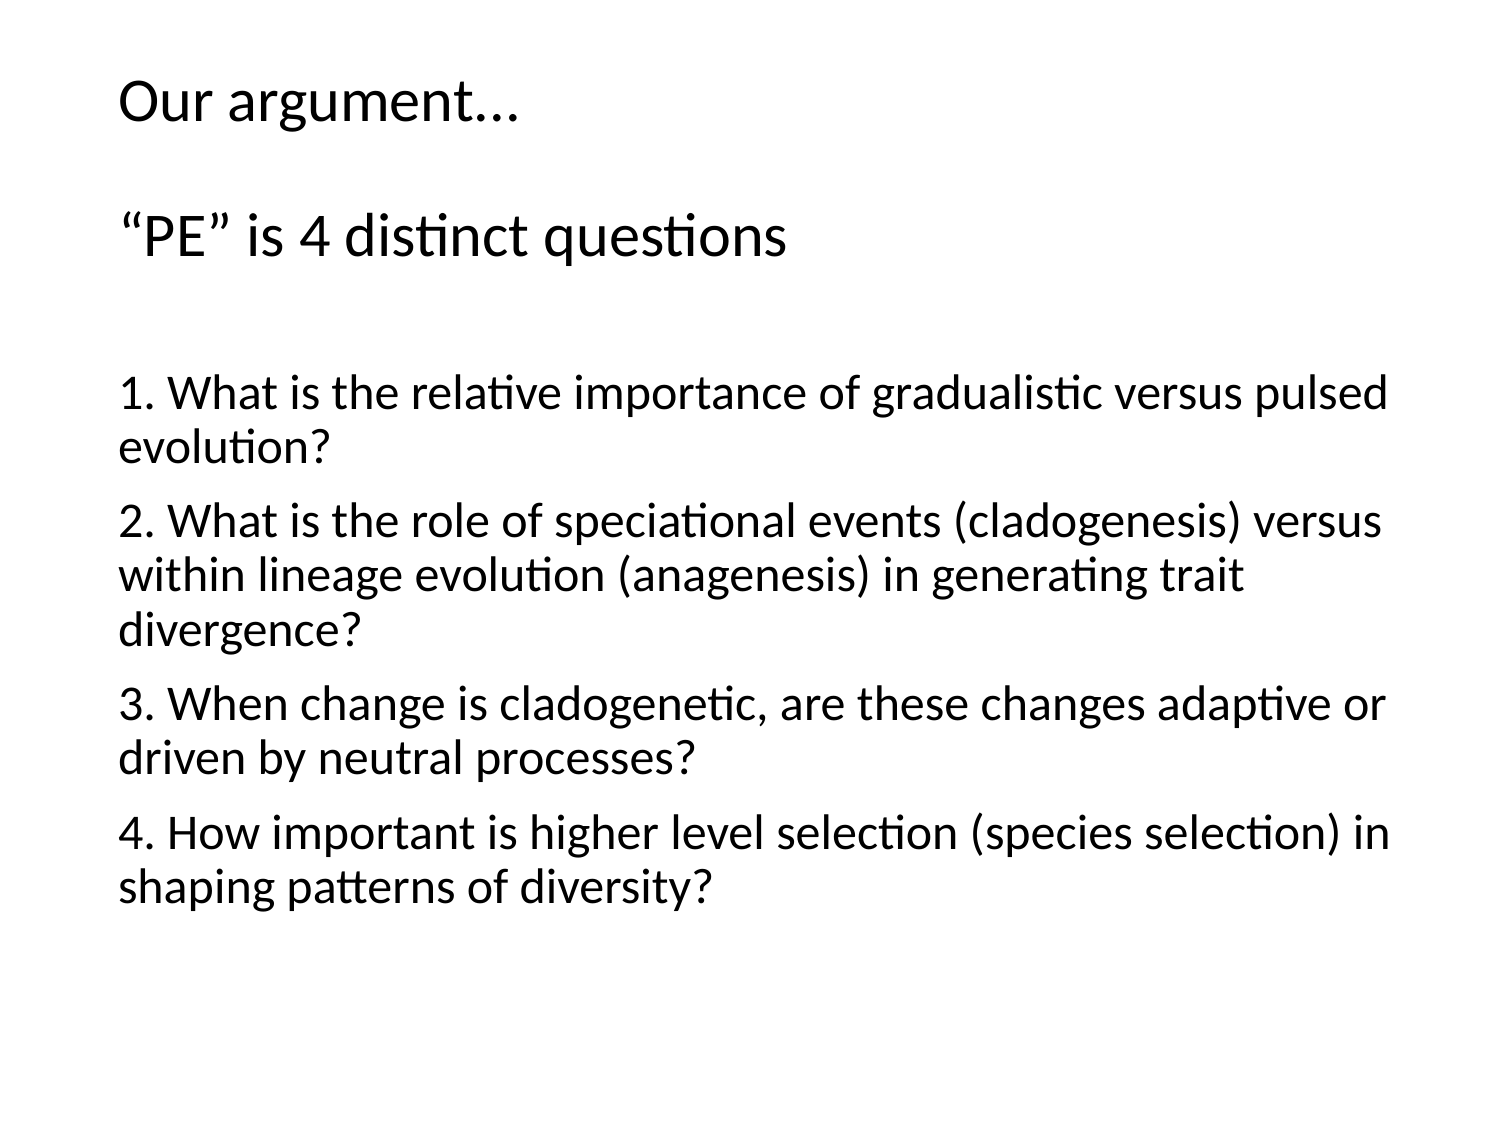

# Our argument... “PE” is 4 distinct questions
1. What is the relative importance of gradualistic versus pulsed evolution?
2. What is the role of speciational events (cladogenesis) versus within lineage evolution (anagenesis) in generating trait divergence?
3. When change is cladogenetic, are these changes adaptive or driven by neutral processes?
4. How important is higher level selection (species selection) in shaping patterns of diversity?